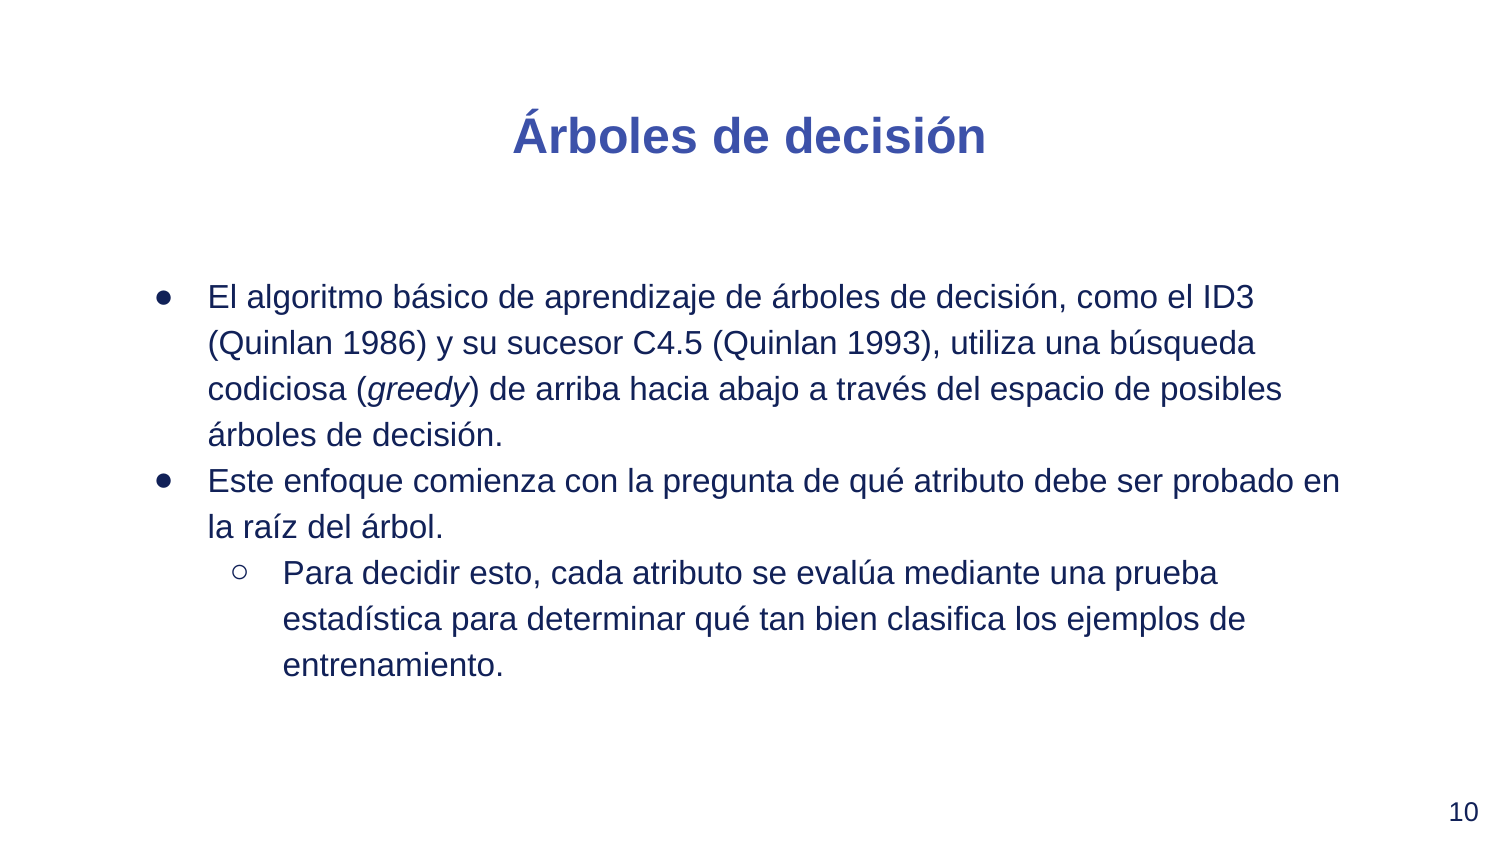

Árboles de decisión
El algoritmo básico de aprendizaje de árboles de decisión, como el ID3 (Quinlan 1986) y su sucesor C4.5 (Quinlan 1993), utiliza una búsqueda codiciosa (greedy) de arriba hacia abajo a través del espacio de posibles árboles de decisión.
Este enfoque comienza con la pregunta de qué atributo debe ser probado en la raíz del árbol.
Para decidir esto, cada atributo se evalúa mediante una prueba estadística para determinar qué tan bien clasifica los ejemplos de entrenamiento.
10